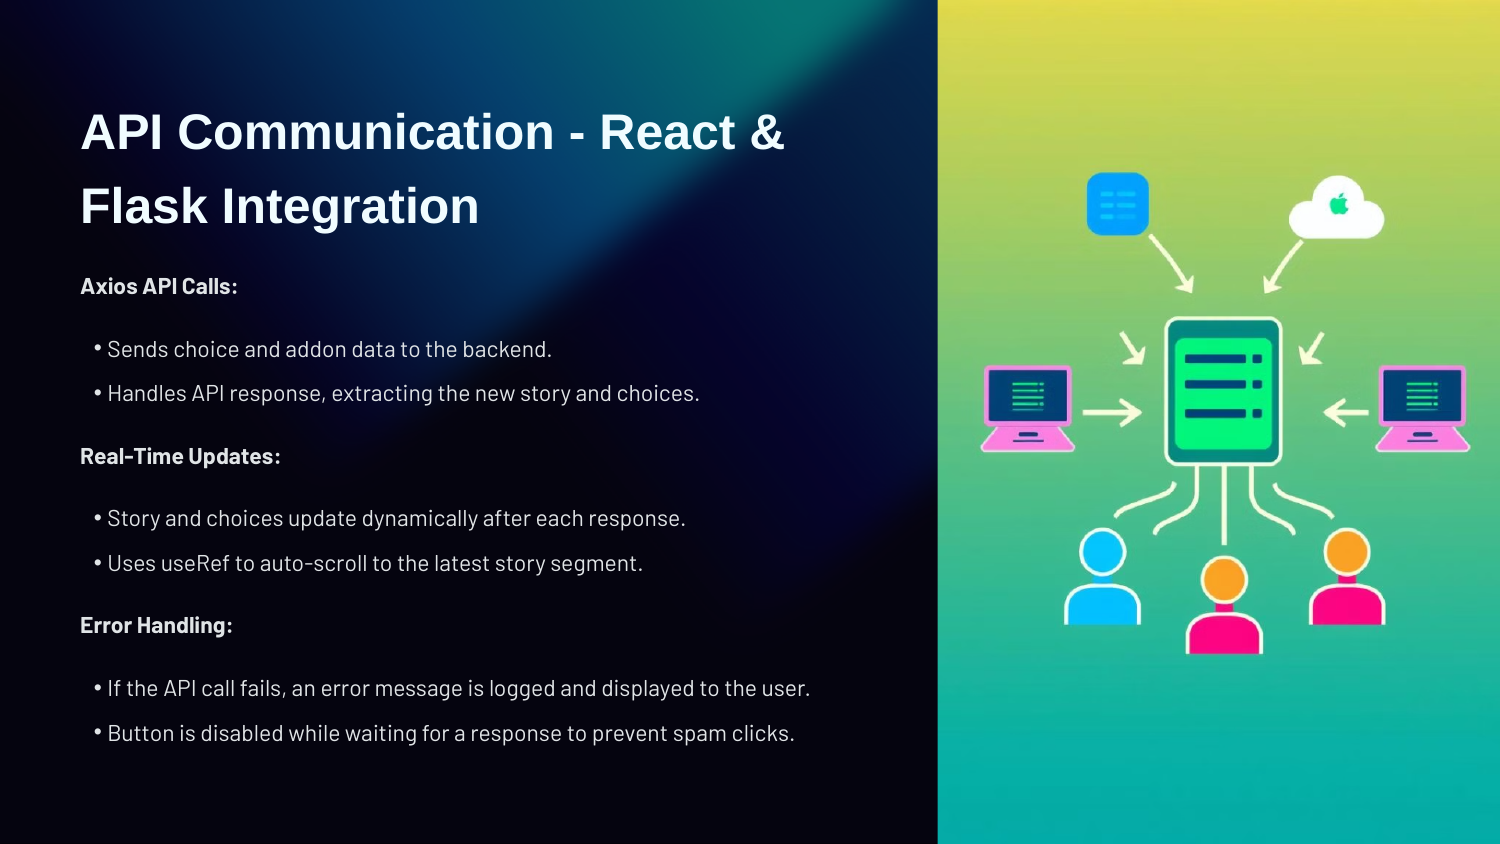

API Communication - React & Flask Integration

Axios API Calls:

Sends choice and addon data to the backend.

Handles API response, extracting the new story and choices.

Real-Time Updates:

Story and choices update dynamically after each response.

Uses useRef to auto-scroll to the latest story segment.

Error Handling:

If the API call fails, an error message is logged and displayed to the user.

Button is disabled while waiting for a response to prevent spam clicks.